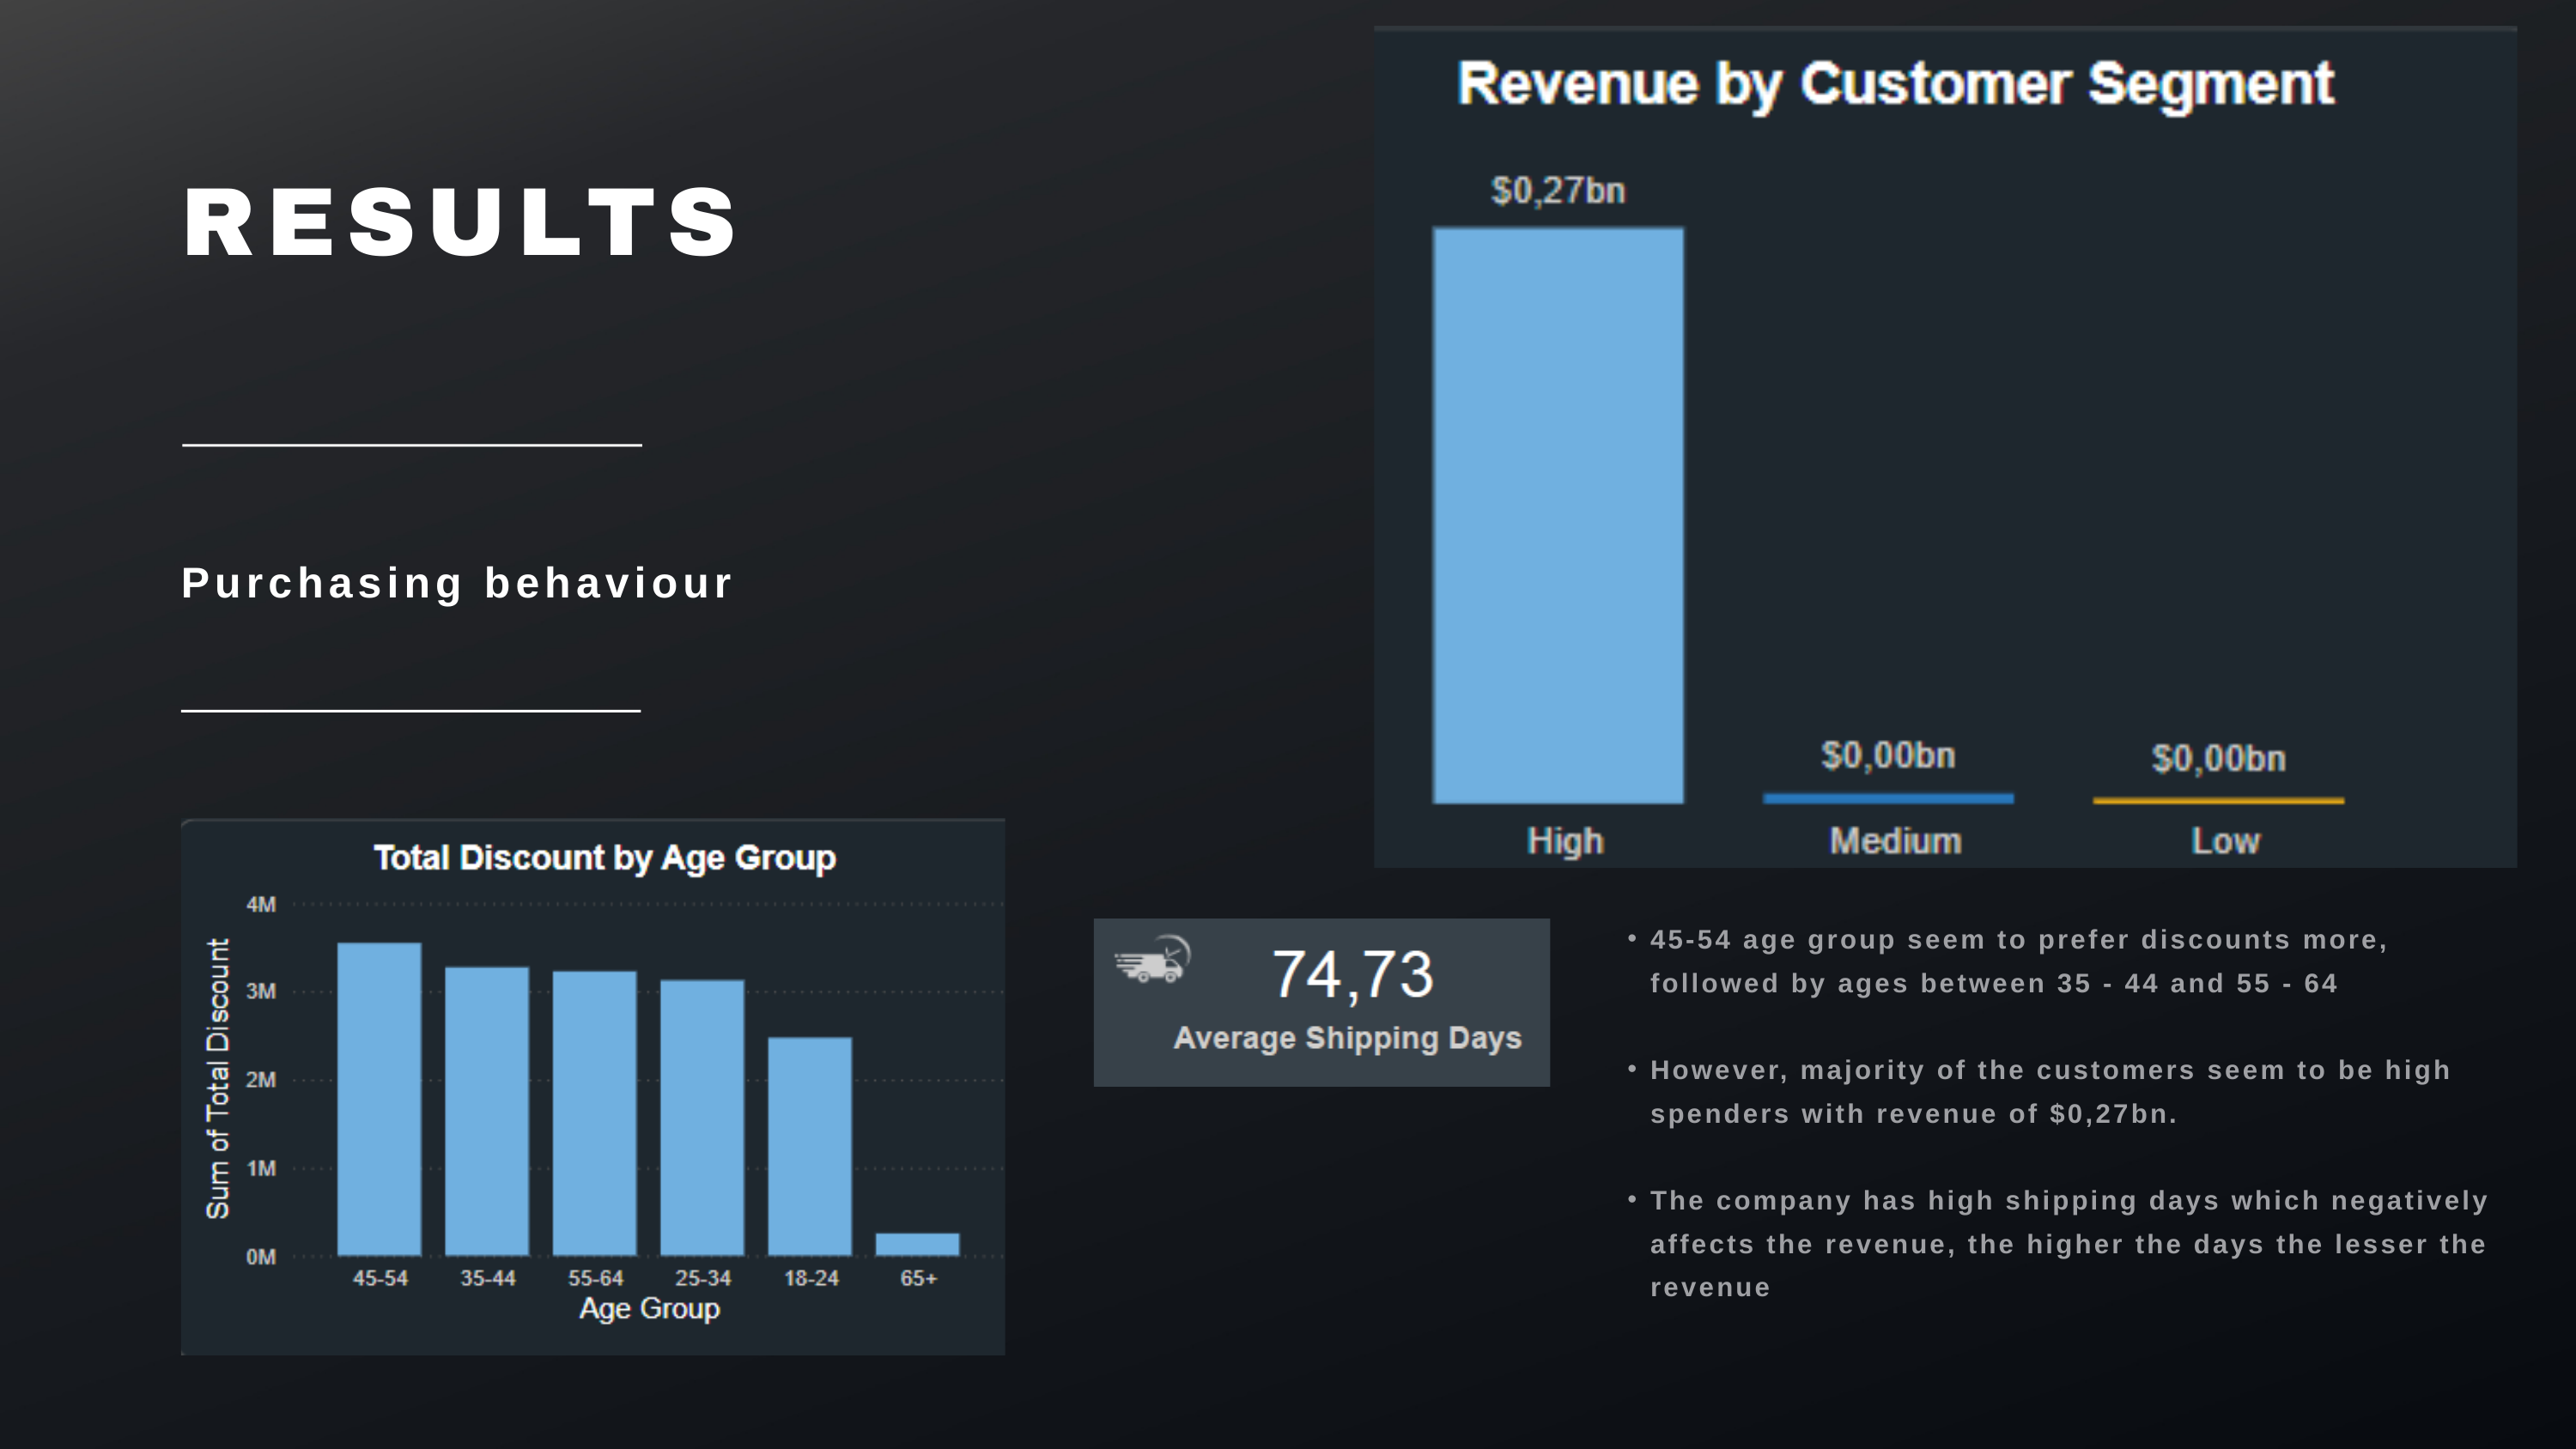

RESULTS

Purchasing behaviour

45-54 age group seem to prefer discounts more, followed by ages between 35 - 44 and 55 - 64

However, majority of the customers seem to be high spenders with revenue of $0,27bn.

The company has high shipping days which negatively affects the revenue, the higher the days the lesser the revenue